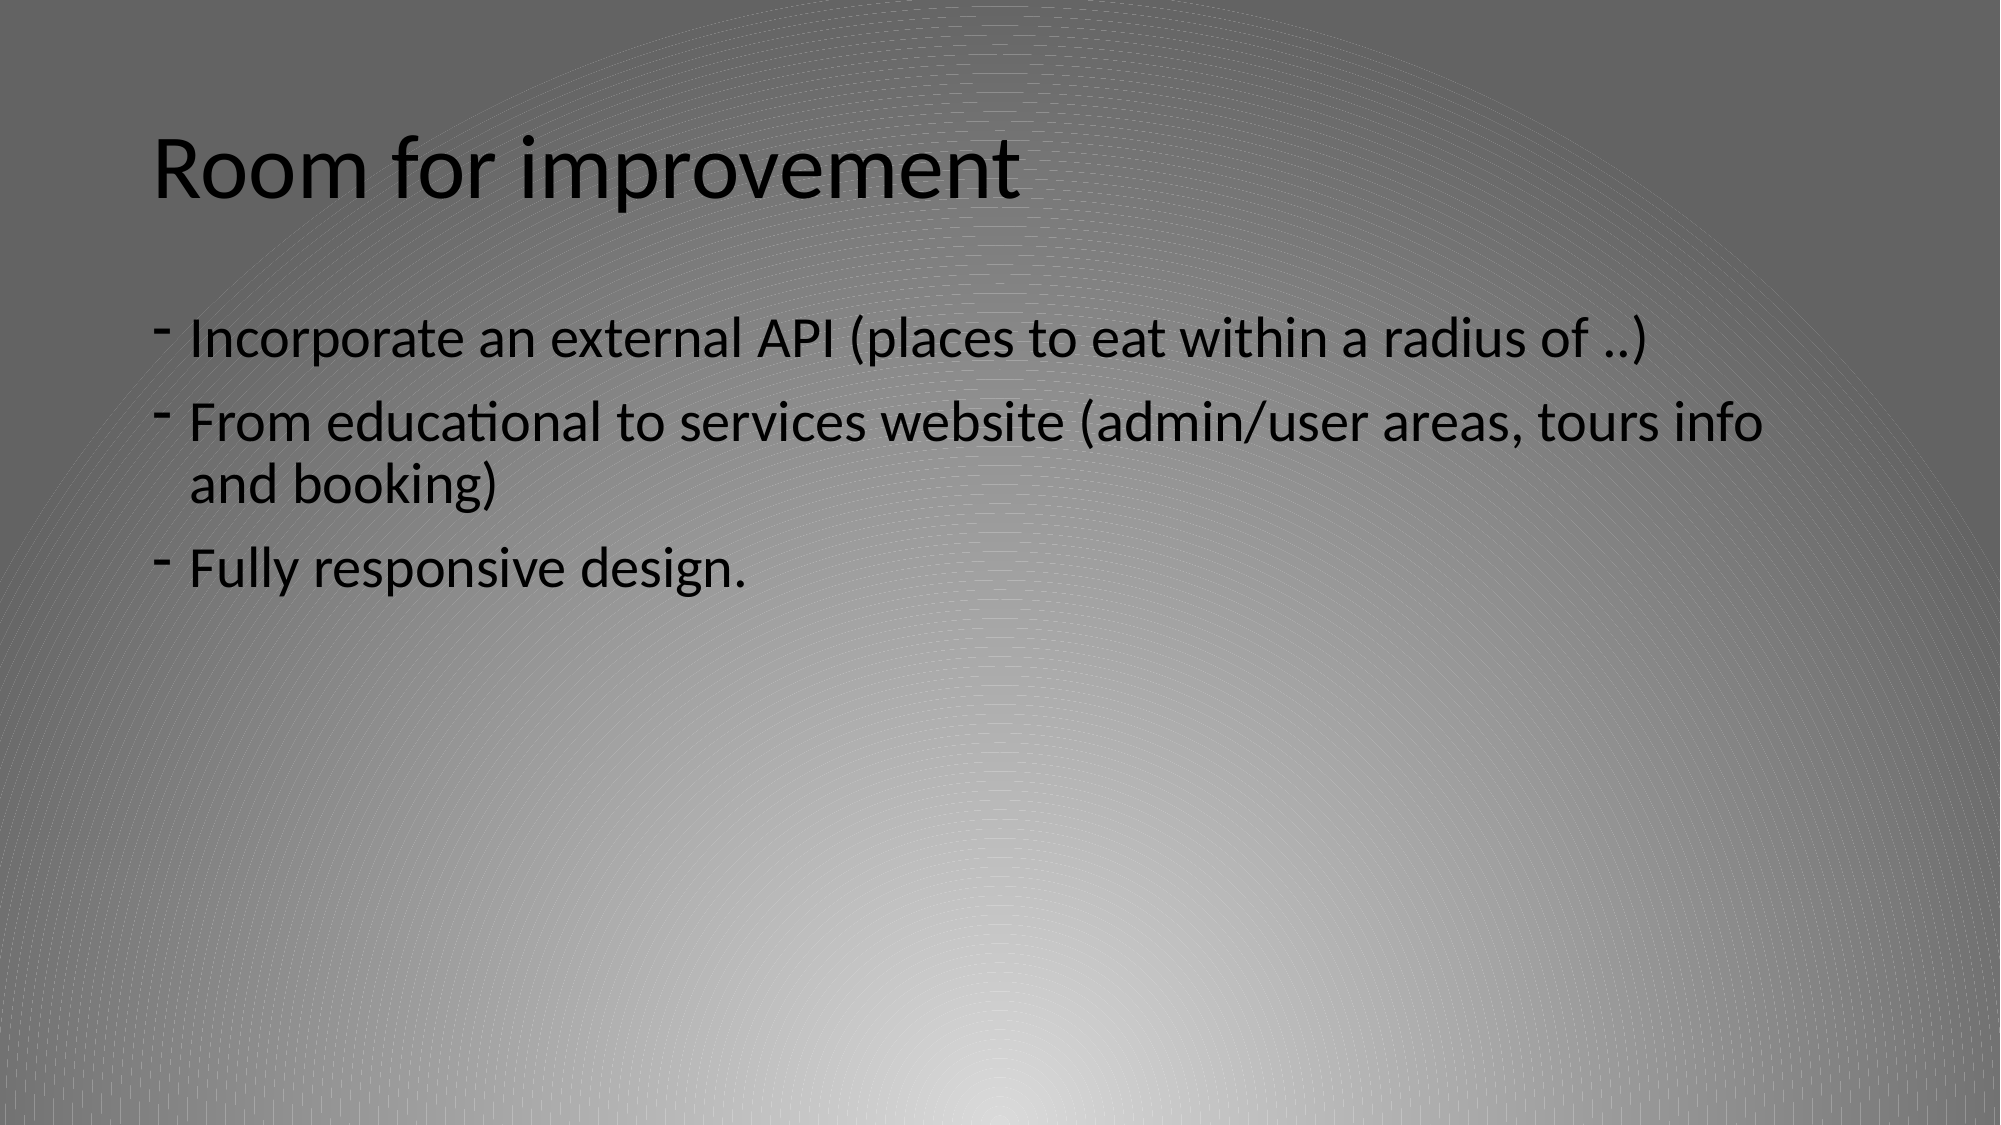

# Room for improvement
Incorporate an external API (places to eat within a radius of ..)
From educational to services website (admin/user areas, tours info and booking)
Fully responsive design.